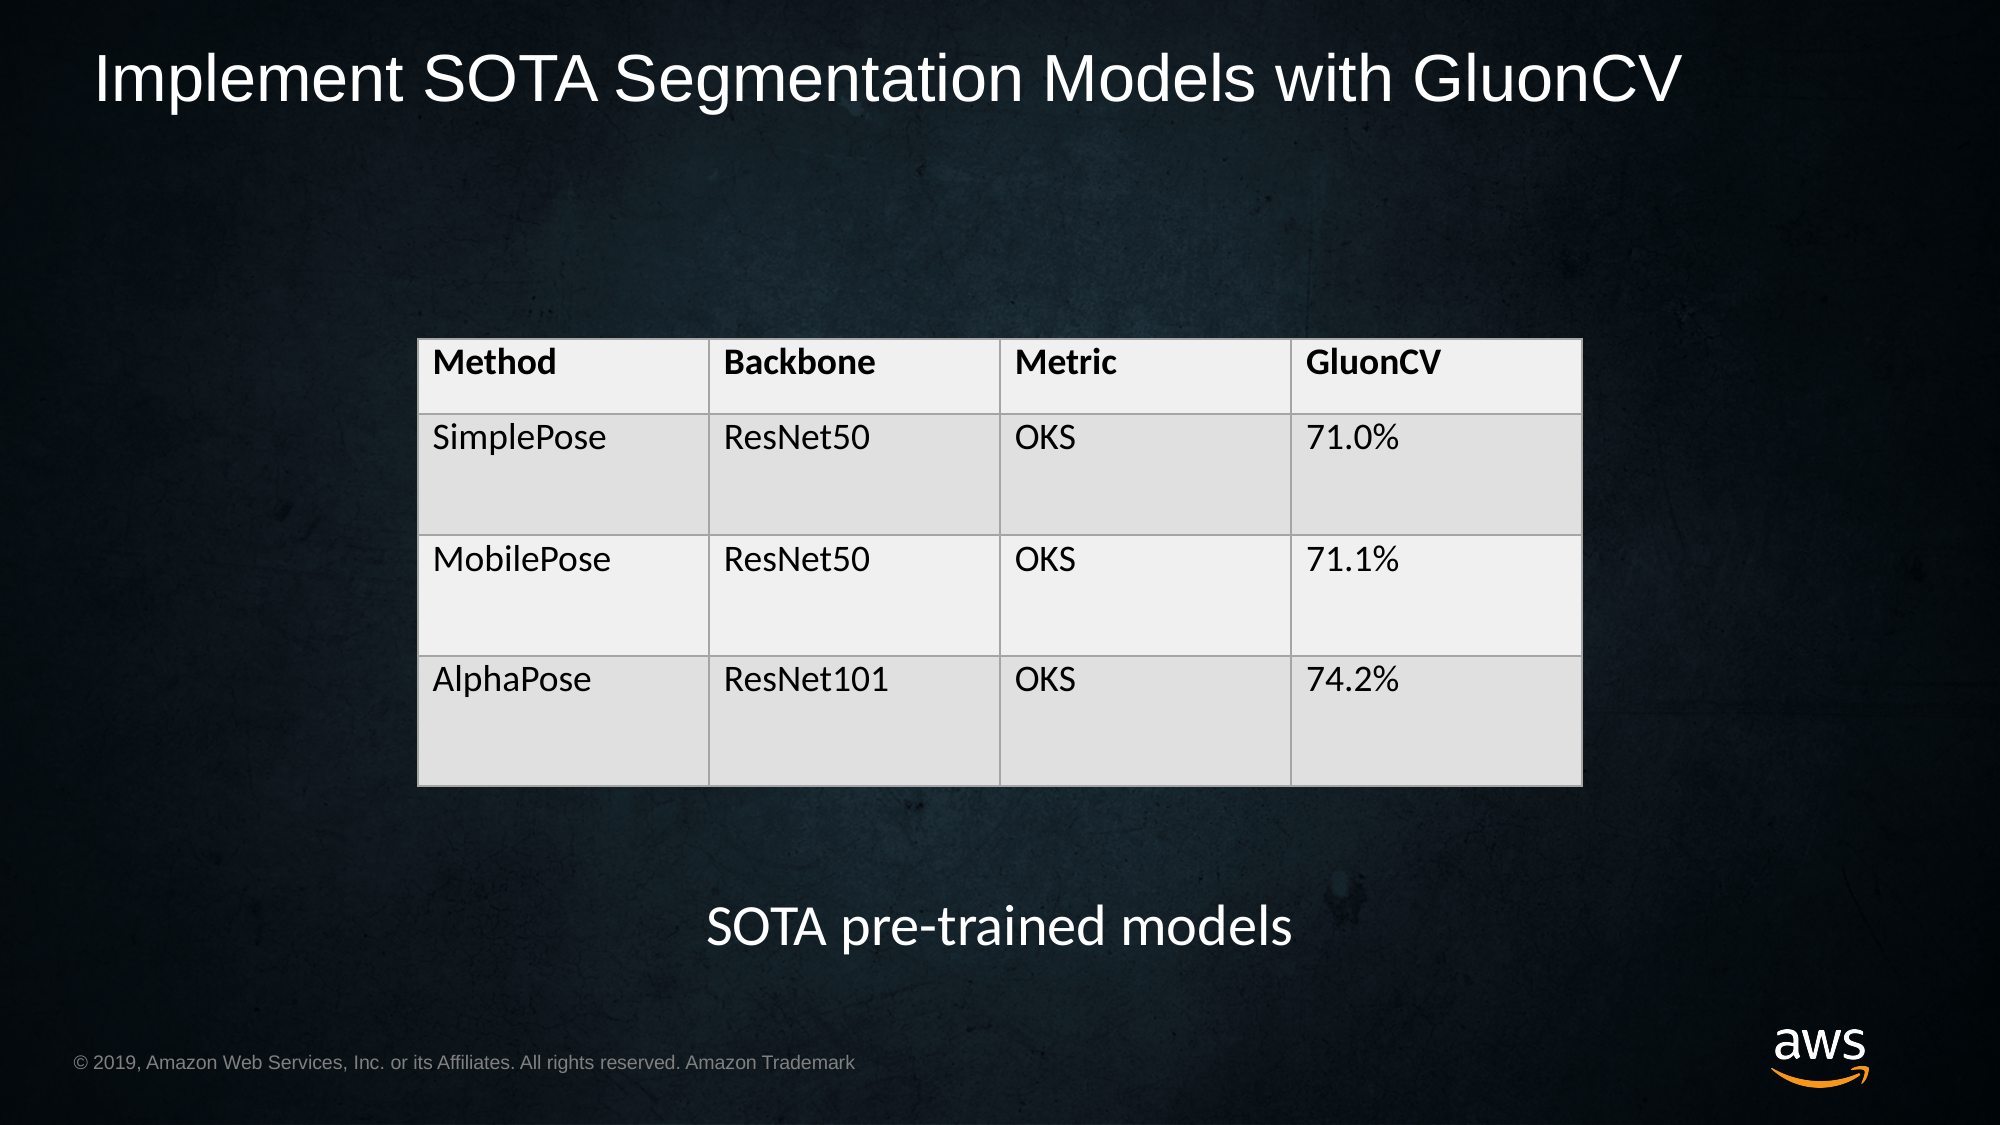

Implement SOTA Segmentation Models with GluonCV
| Method | Backbone | Metric | GluonCV |
| --- | --- | --- | --- |
| SimplePose | ResNet50 | OKS | 71.0% |
| MobilePose | ResNet50 | OKS | 71.1% |
| AlphaPose | ResNet101 | OKS | 74.2% |
SOTA pre-trained models